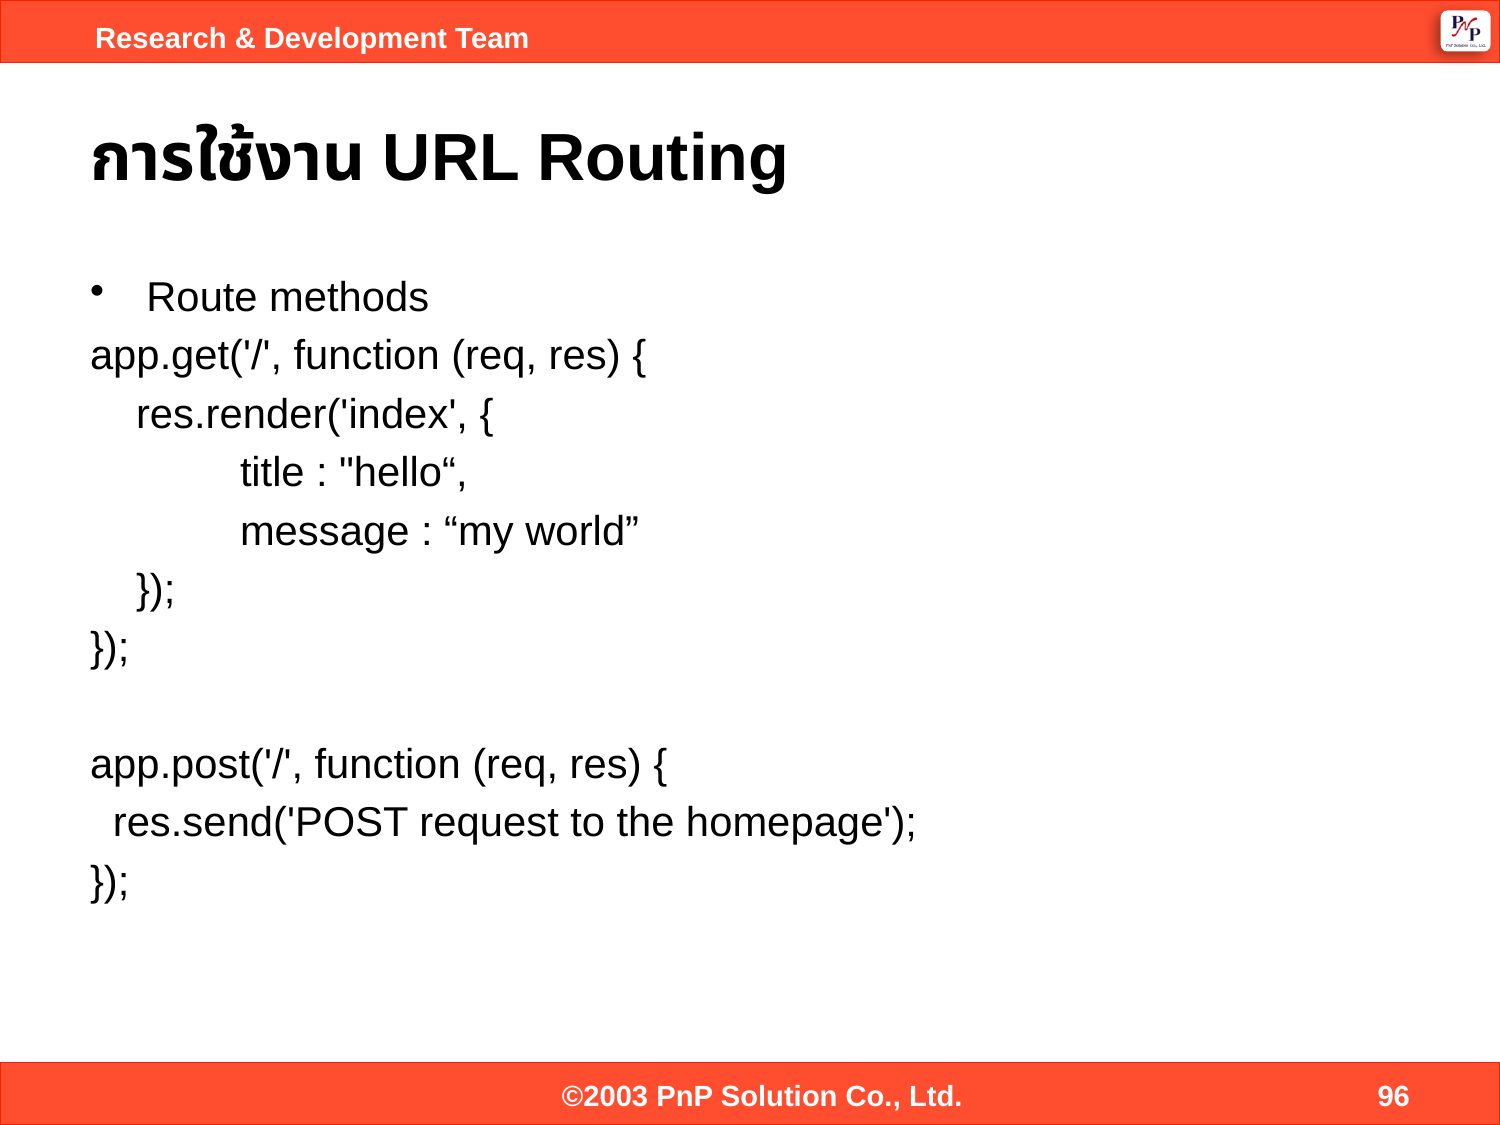

# การใช้งาน URL Routing
Route methods
app.get('/', function (req, res) {
    res.render('index', {
	title : "hello“,
	message : “my world”
    });
});

app.post('/', function (req, res) {
  res.send('POST request to the homepage');
});

©2003 PnP Solution Co., Ltd.
96